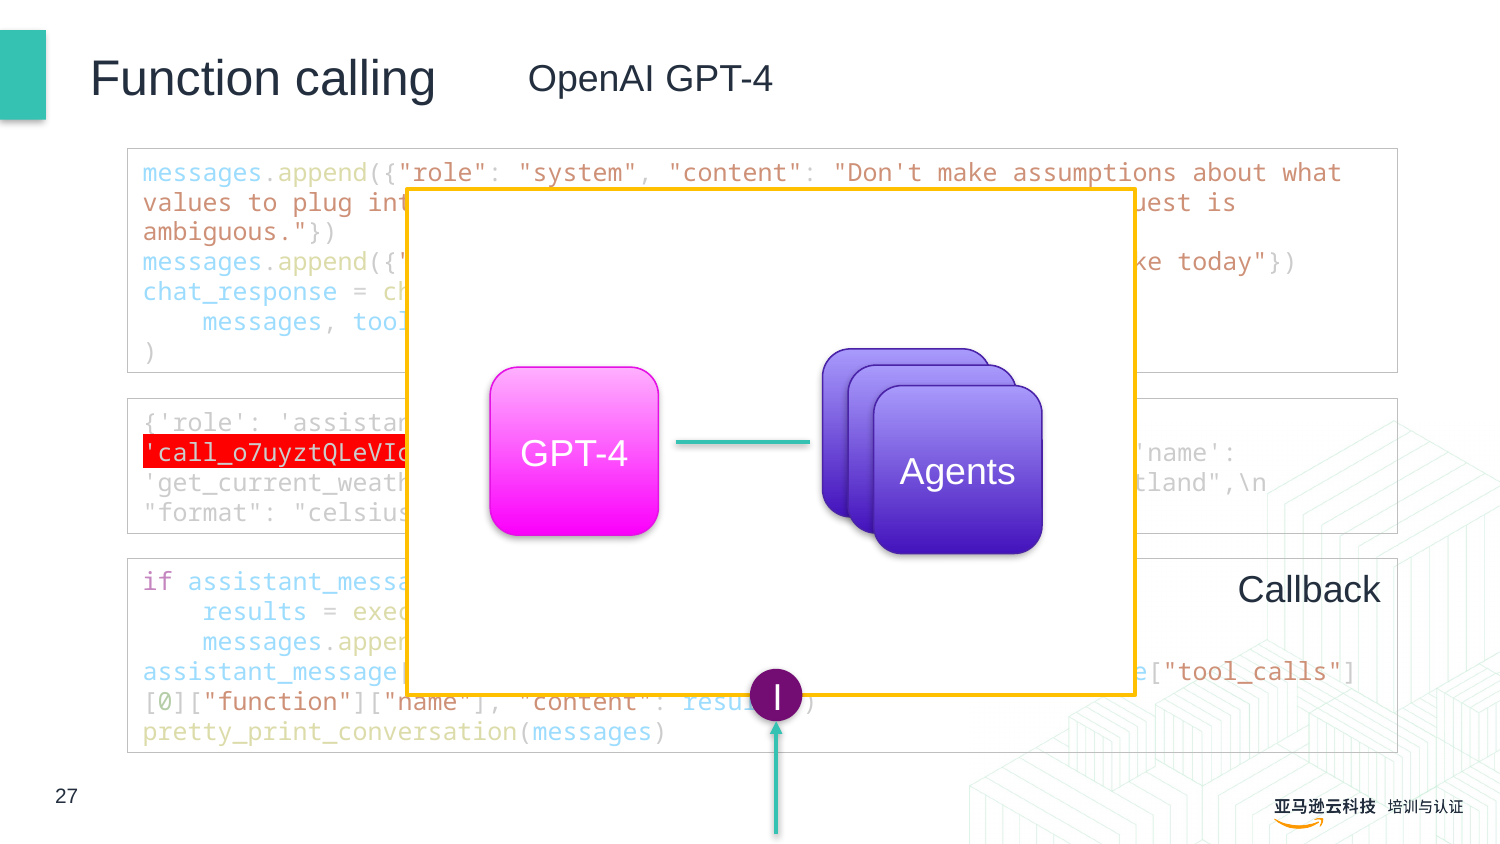

# Function calling
OpenAI GPT-4
messages.append({"role": "system", "content": "Don't make assumptions about what values to plug into functions. Ask for clarification if a user request is ambiguous."})
messages.append({"role": "user", "content": "What's the weather like today"})
chat_response = chat_completion_request(
    messages, tools=tools
)

GPT-4
Agents
{'role': 'assistant', 'content': None, 'tool_calls': [{'id': 'call_o7uyztQLeVIoRdjcDkDJY3ni', 'type': 'function', 'function': {'name': 'get_current_weather', 'arguments': '{\n "location": "Glasgow, Scotland",\n "format": "celsius"\n}'}}]}
Callback
if assistant_message.get("tool_calls"):
    results = execute_function_call(assistant_message)
    messages.append({"role": "tool", "tool_call_id": assistant_message["tool_calls"][0]['id'], "name": assistant_message["tool_calls"][0]["function"]["name"], "content": results})
pretty_print_conversation(messages)
I